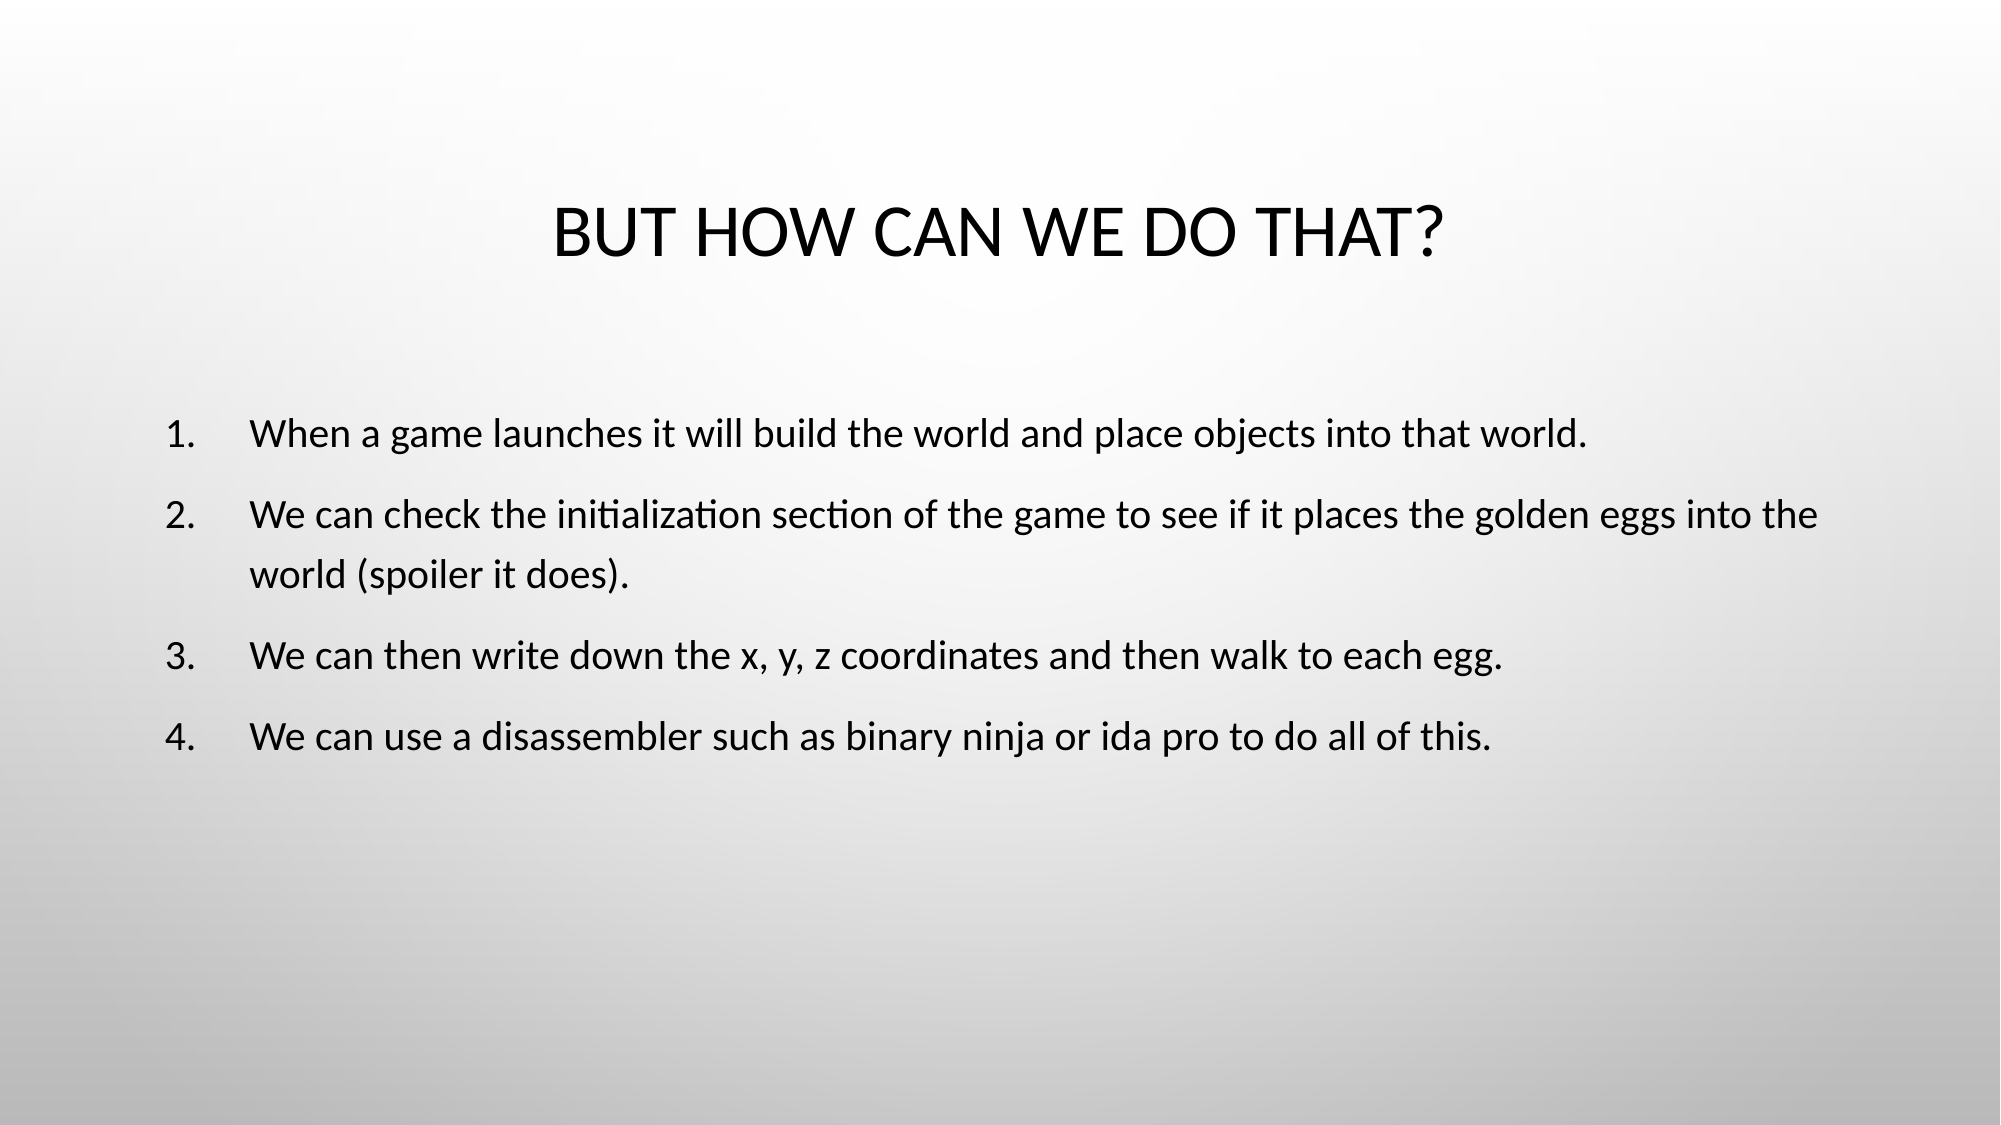

# But how can we do that?
When a game launches it will build the world and place objects into that world.
We can check the initialization section of the game to see if it places the golden eggs into the world (spoiler it does).
We can then write down the x, y, z coordinates and then walk to each egg.
We can use a disassembler such as binary ninja or ida pro to do all of this.